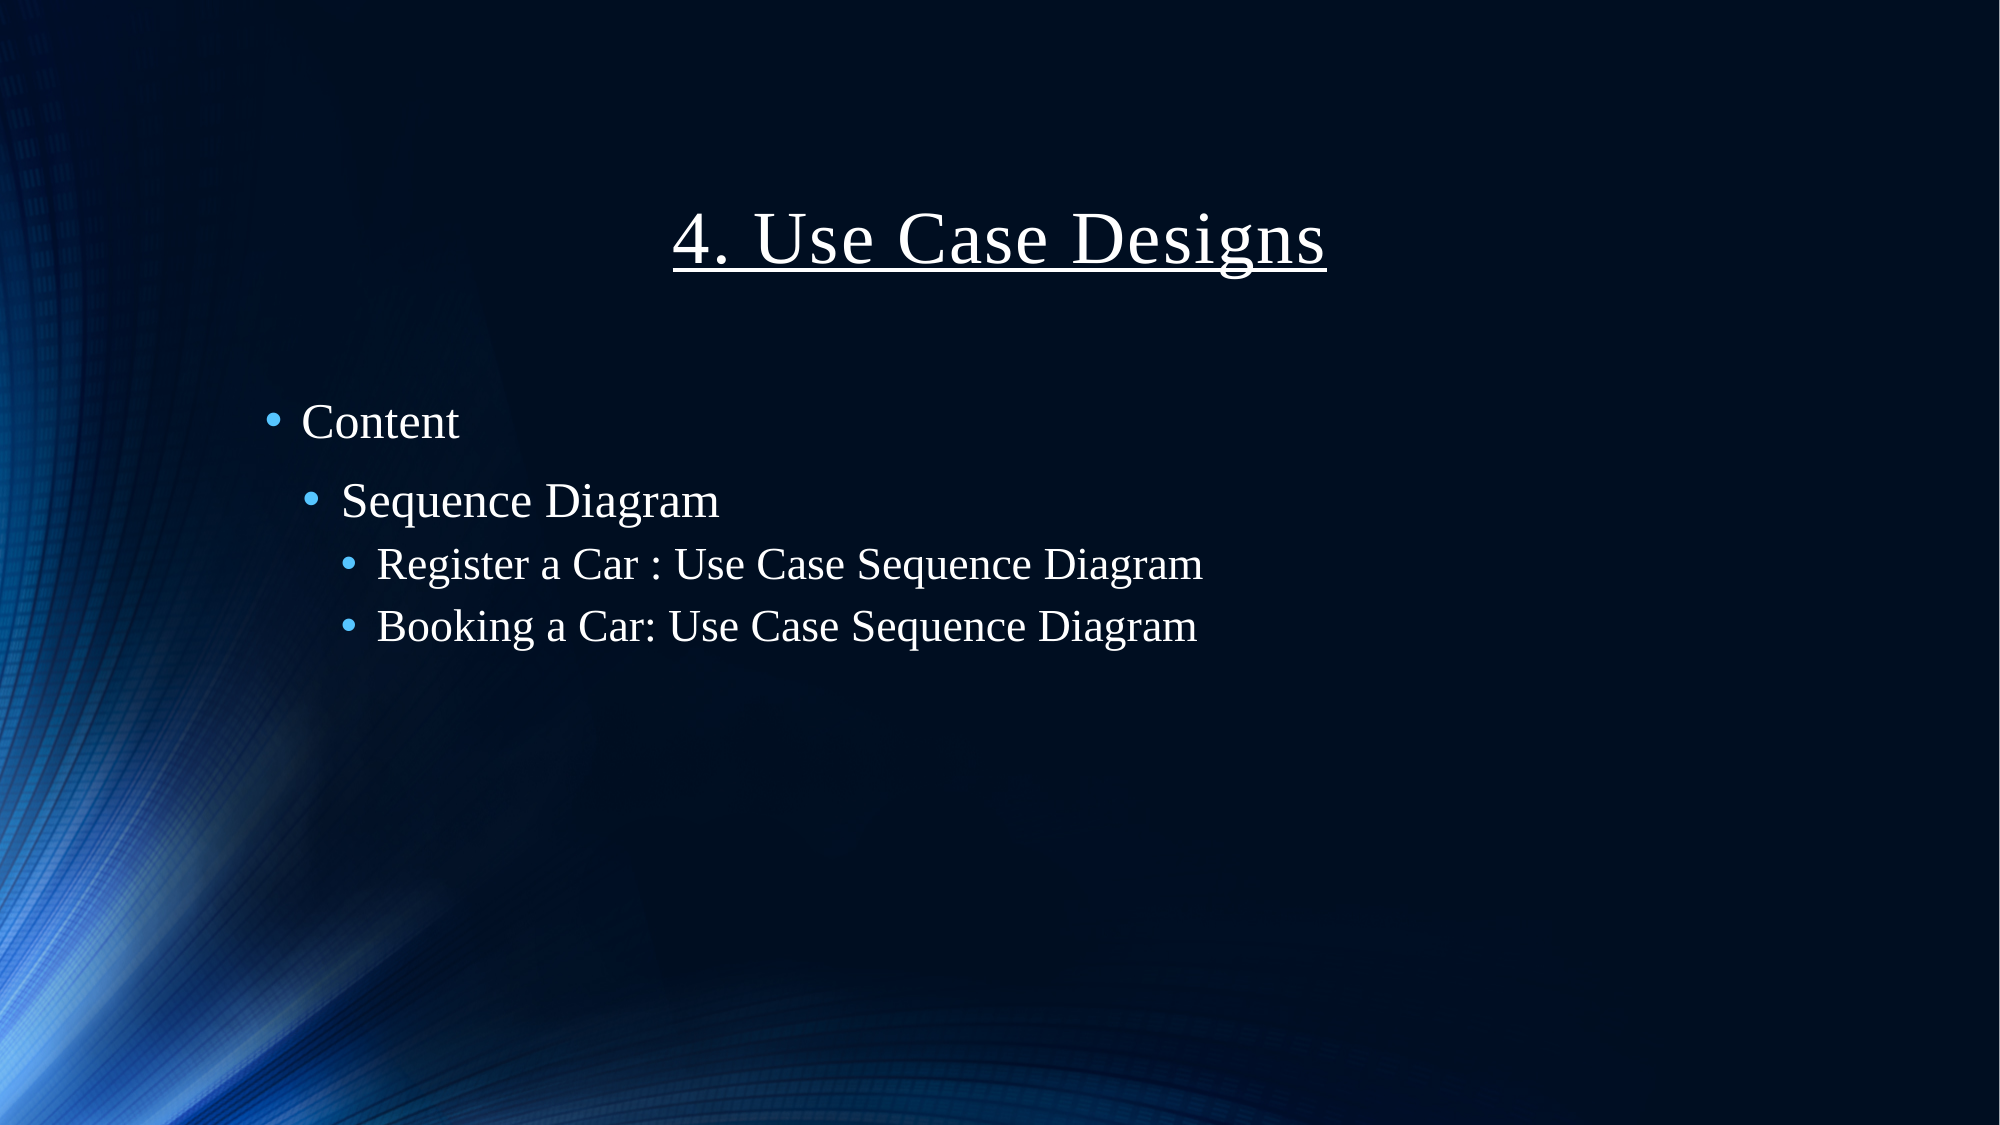

# 4. Use Case Designs
Content
Sequence Diagram
Register a Car : Use Case Sequence Diagram
Booking a Car: Use Case Sequence Diagram